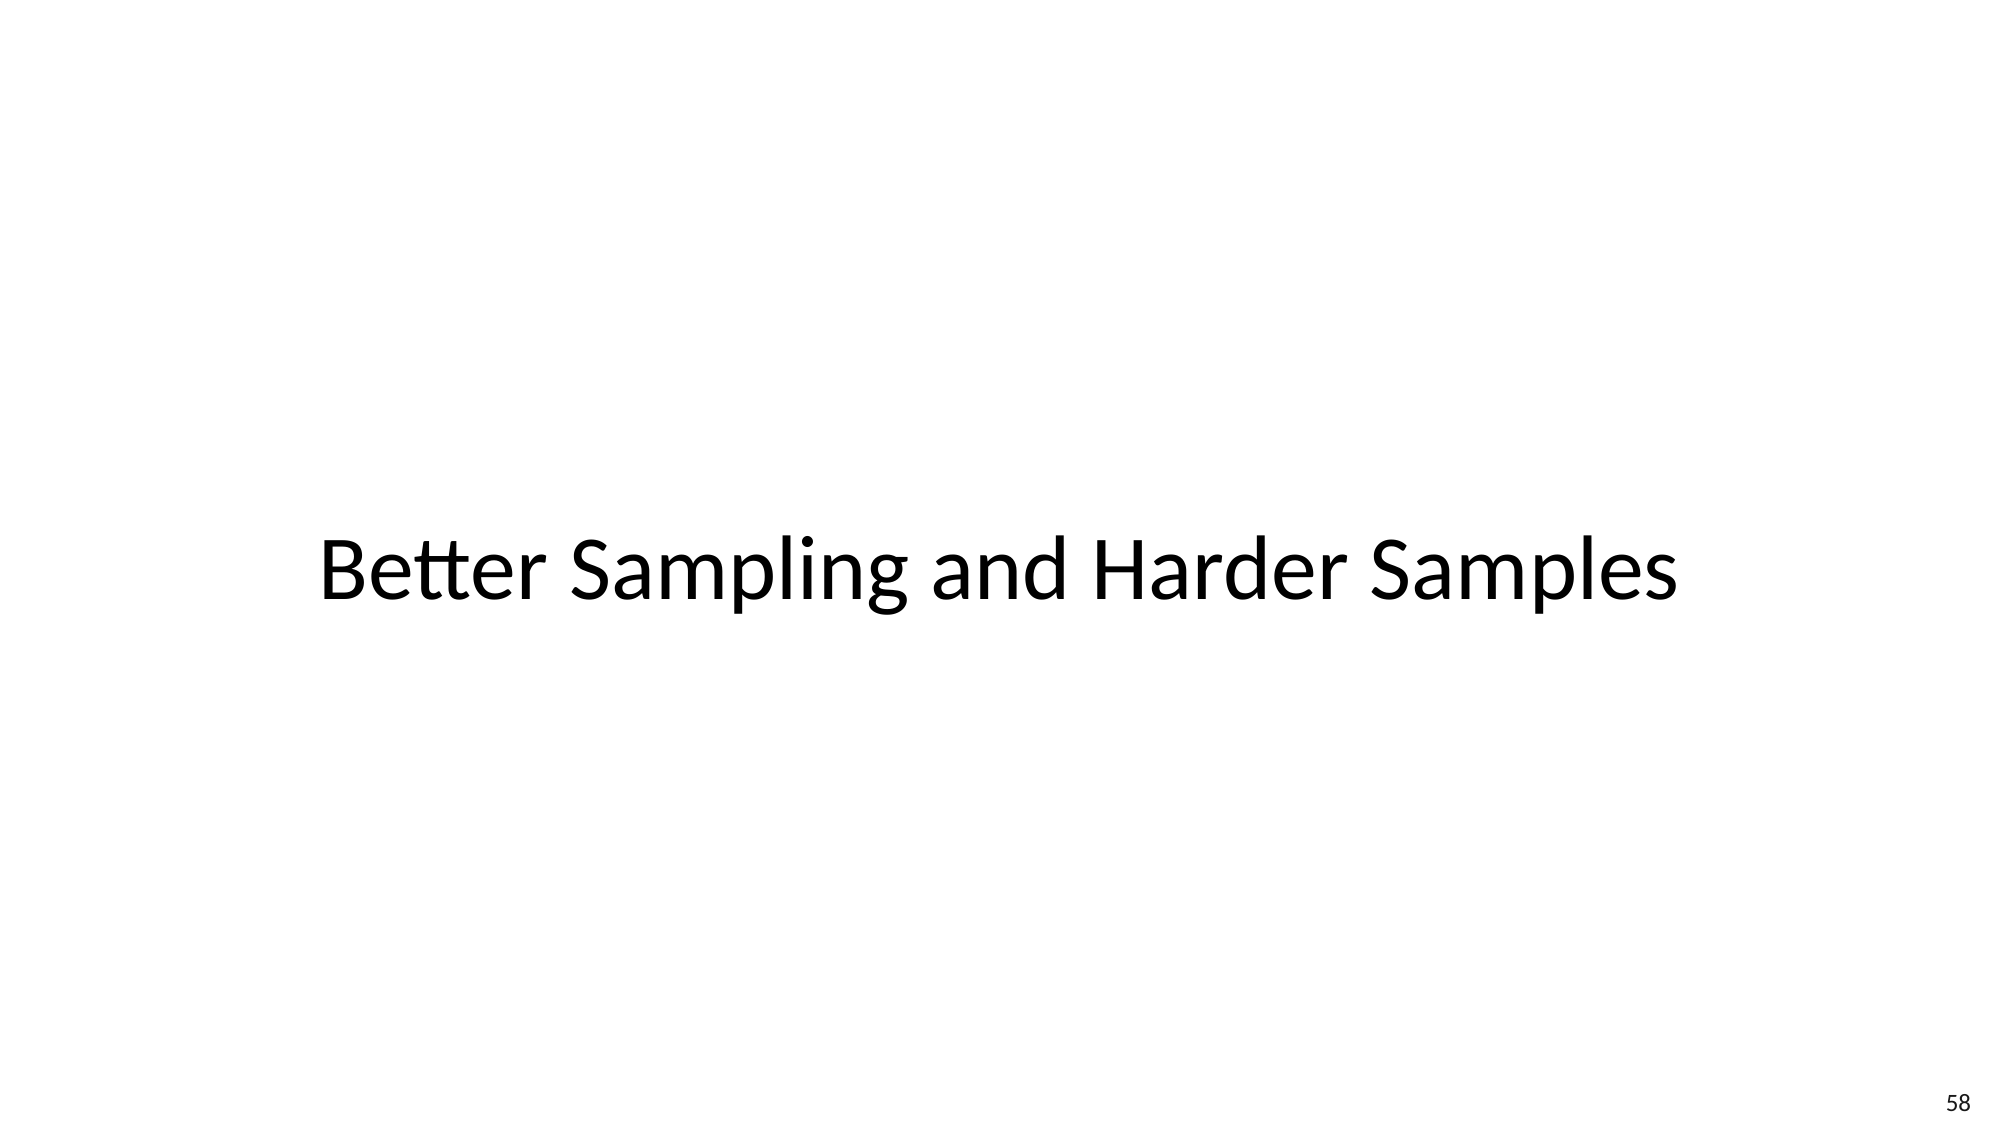

# Better Sampling and Harder Samples
58